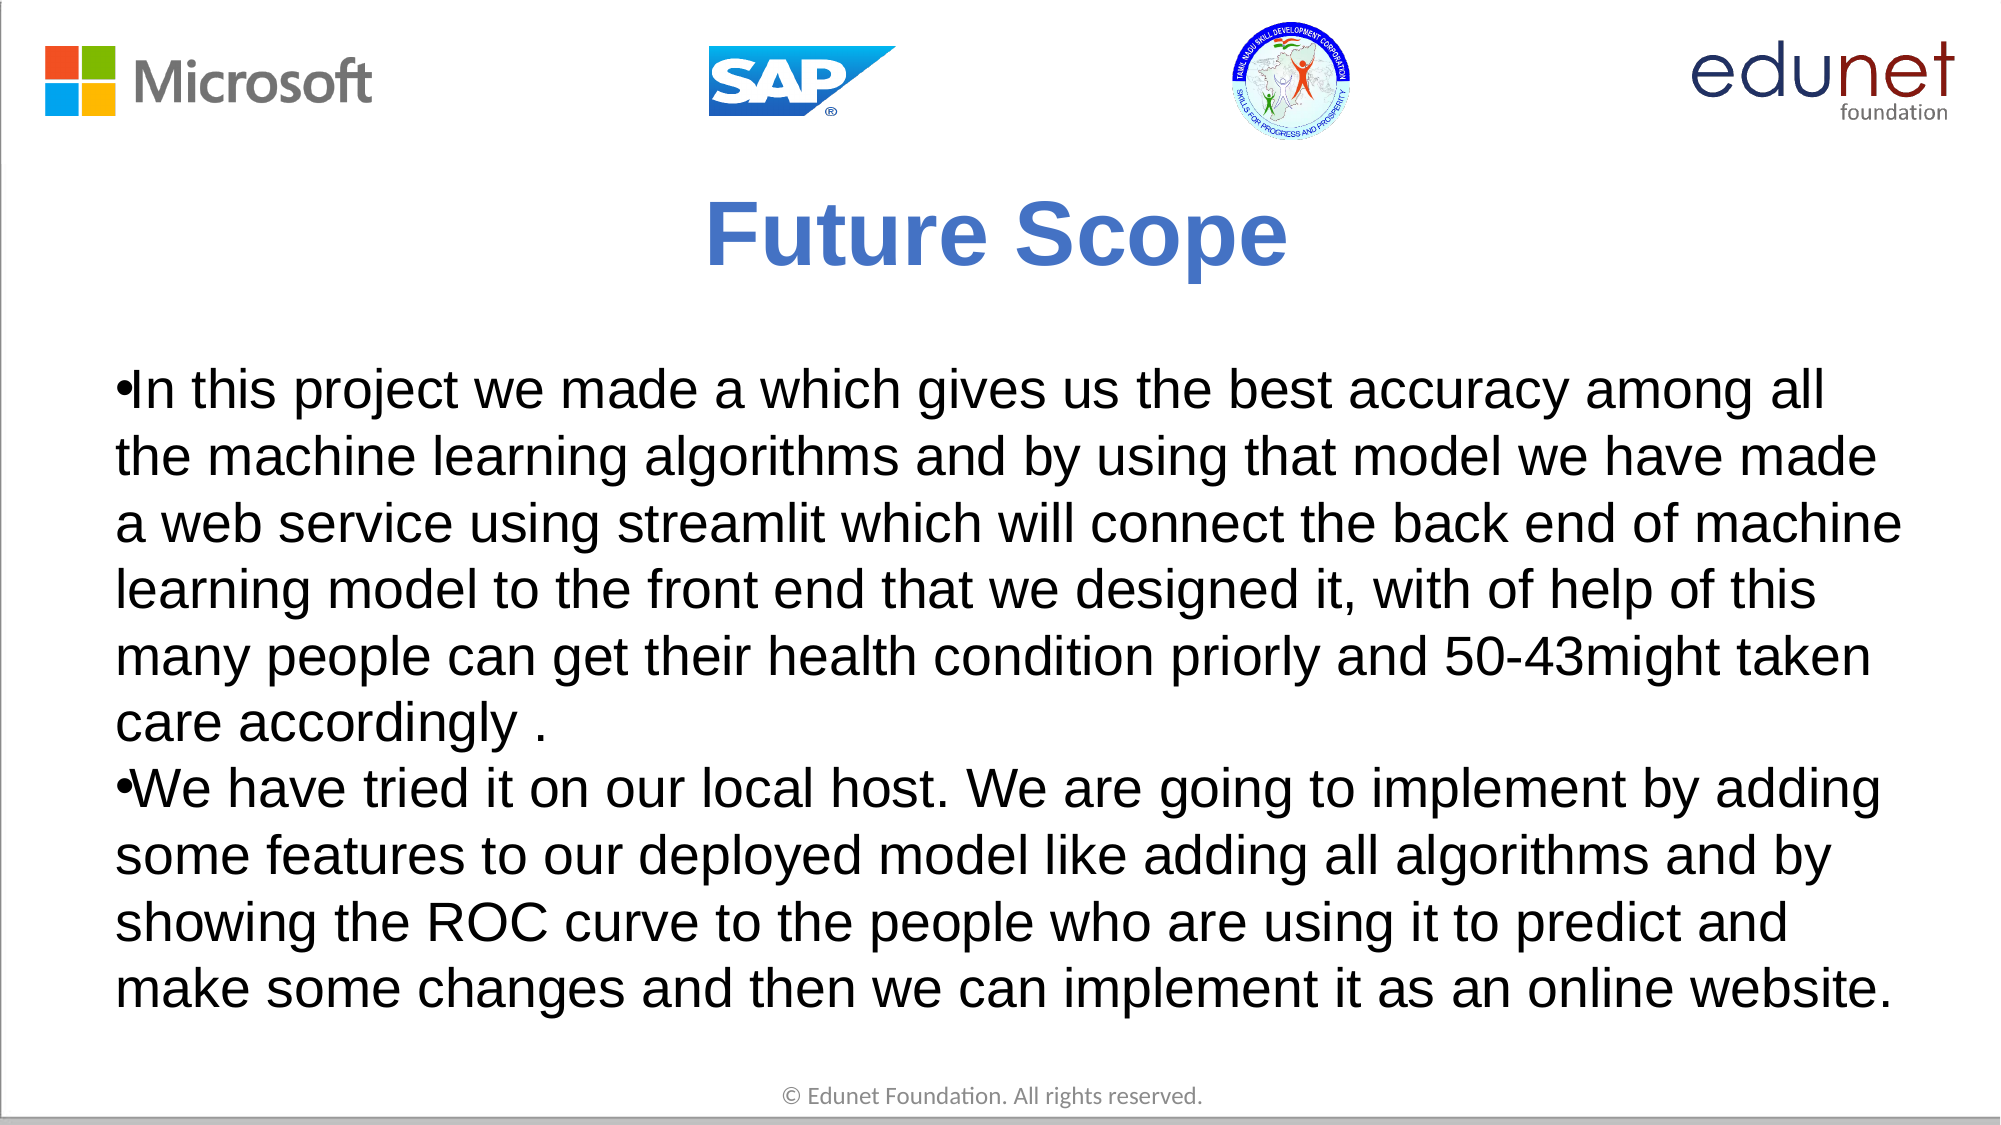

# Future Scope
In this project we made a which gives us the best accuracy among all the machine learning algorithms and by using that model we have made a web service using streamlit which will connect the back end of machine learning model to the front end that we designed it, with of help of this many people can get their health condition priorly and 50-43might taken care accordingly .
We have tried it on our local host. We are going to implement by adding some features to our deployed model like adding all algorithms and by showing the ROC curve to the people who are using it to predict and make some changes and then we can implement it as an online website.

© Edunet Foundation. All rights reserved.